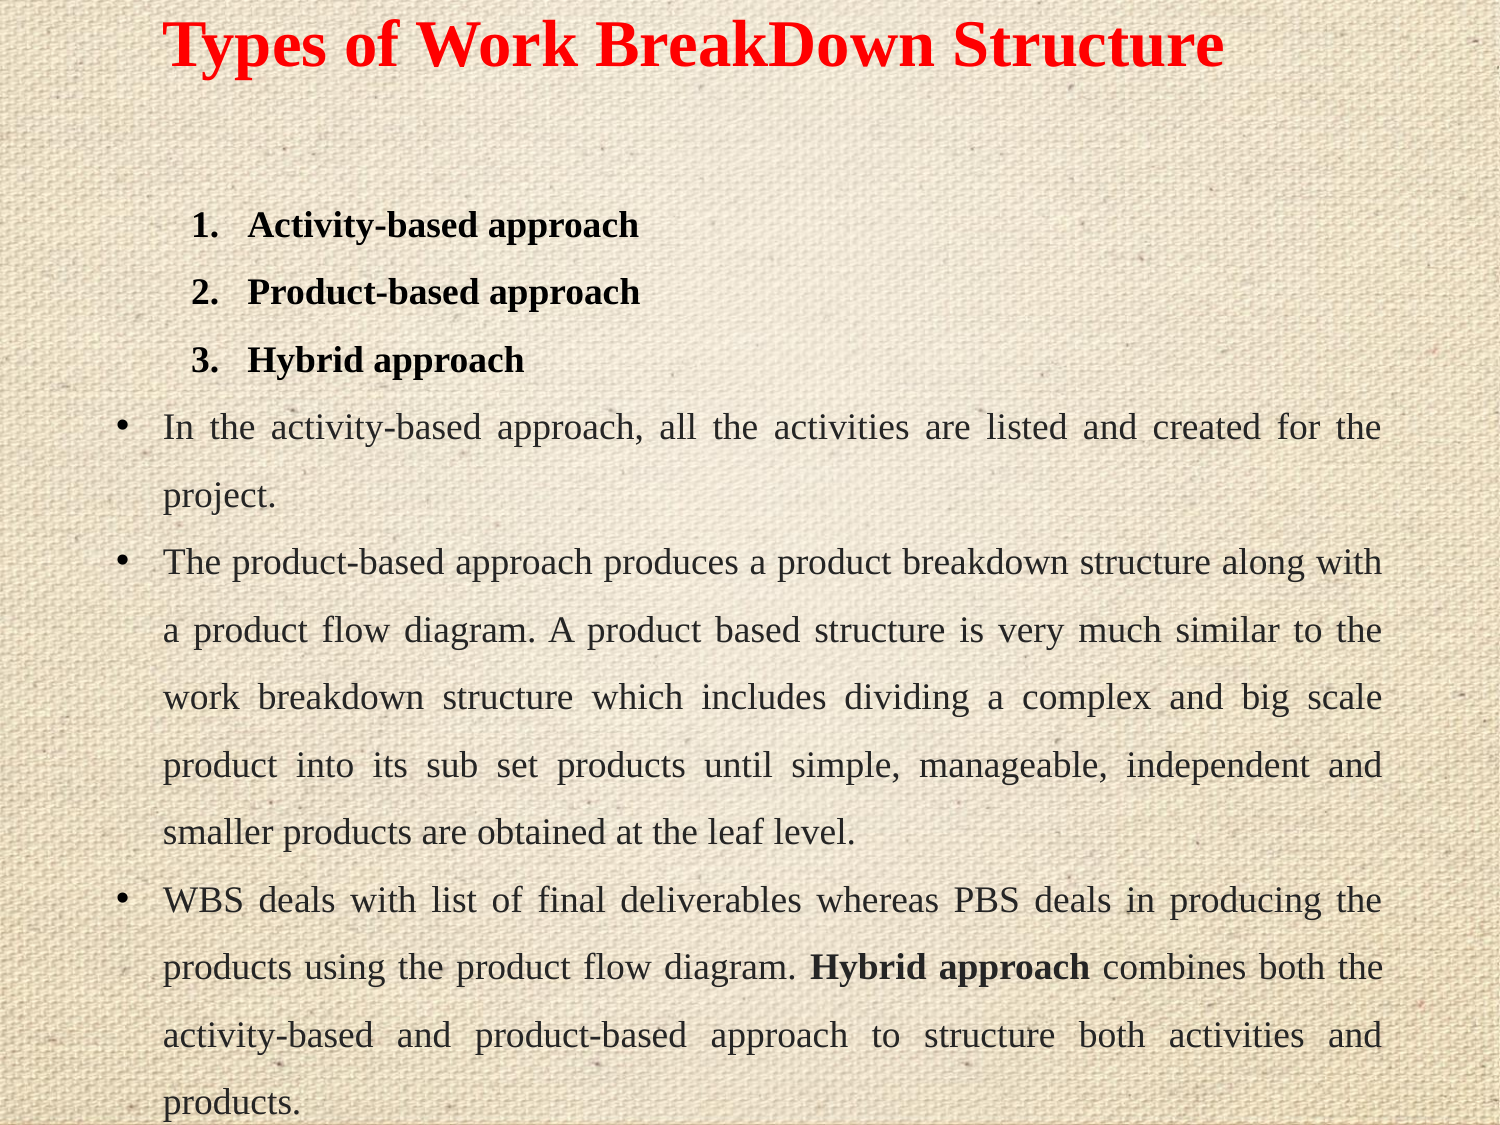

# Types of Work BreakDown Structure
Activity-based approach
Product-based approach
Hybrid approach
In the activity-based approach, all the activities are listed and created for the project.
The product-based approach produces a product breakdown structure along with a product flow diagram. A product based structure is very much similar to the work breakdown structure which includes dividing a complex and big scale product into its sub set products until simple, manageable, independent and smaller products are obtained at the leaf level.
WBS deals with list of final deliverables whereas PBS deals in producing the products using the product flow diagram. Hybrid approach combines both the activity-based and product-based approach to structure both activities and products.